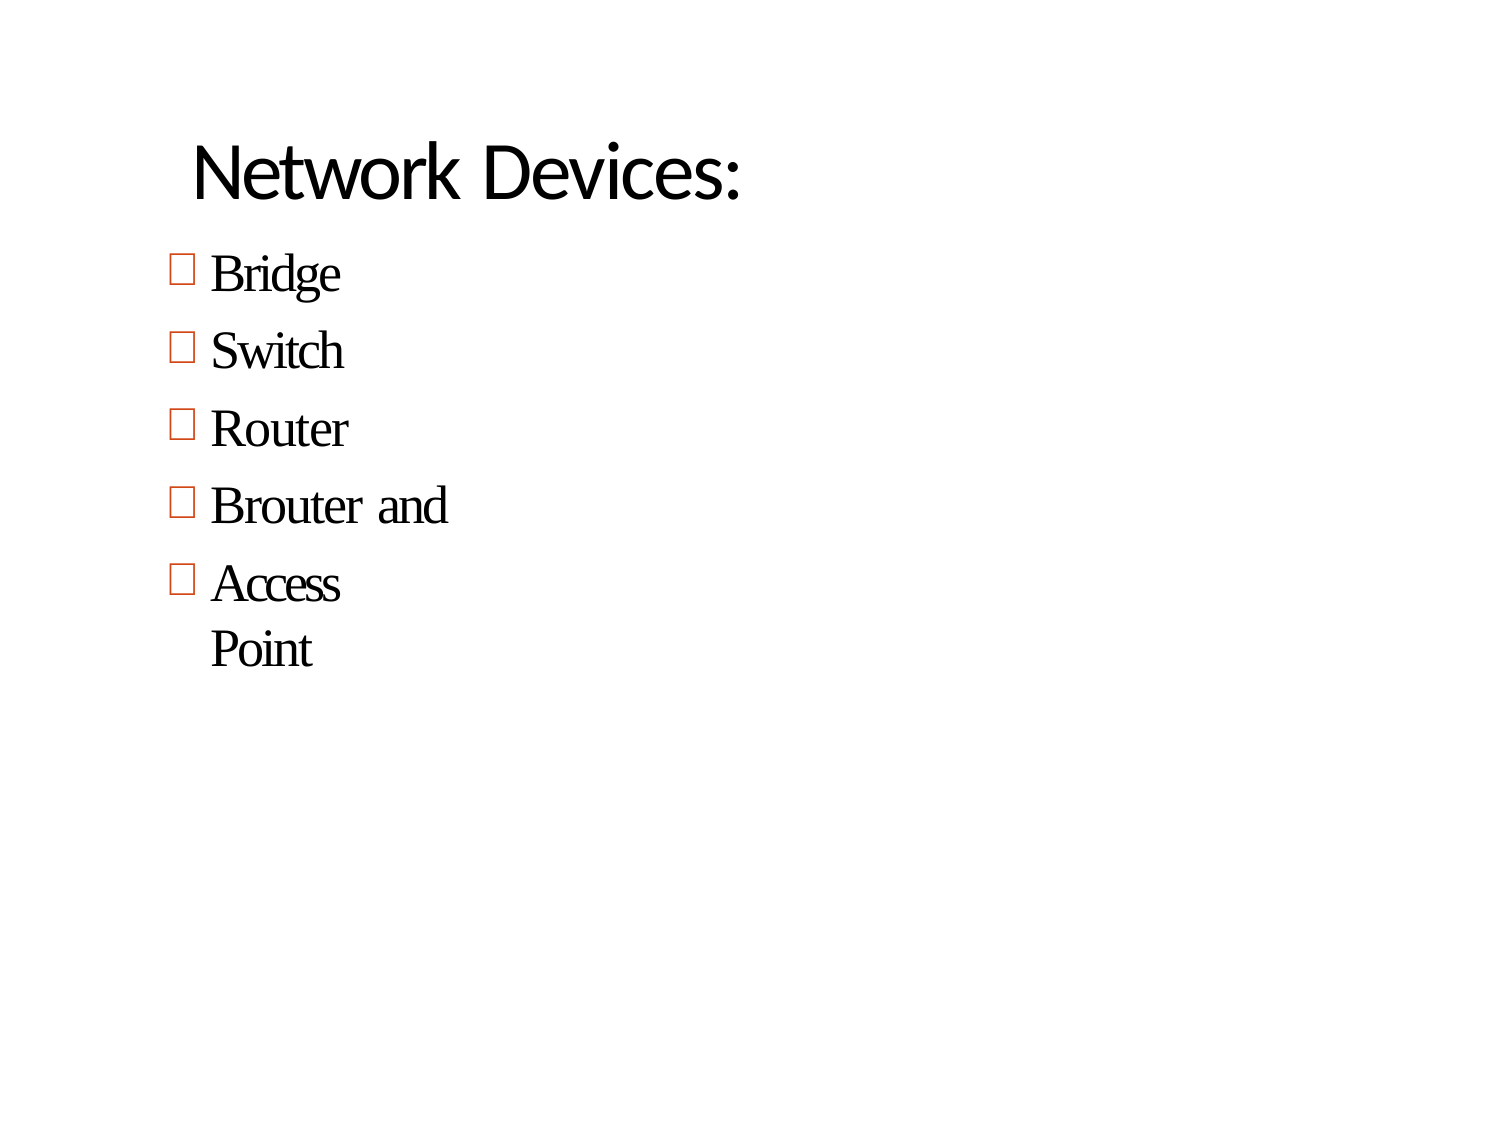

# Network Devices:
Bridge
Switch
Router
Brouter and
Access Point